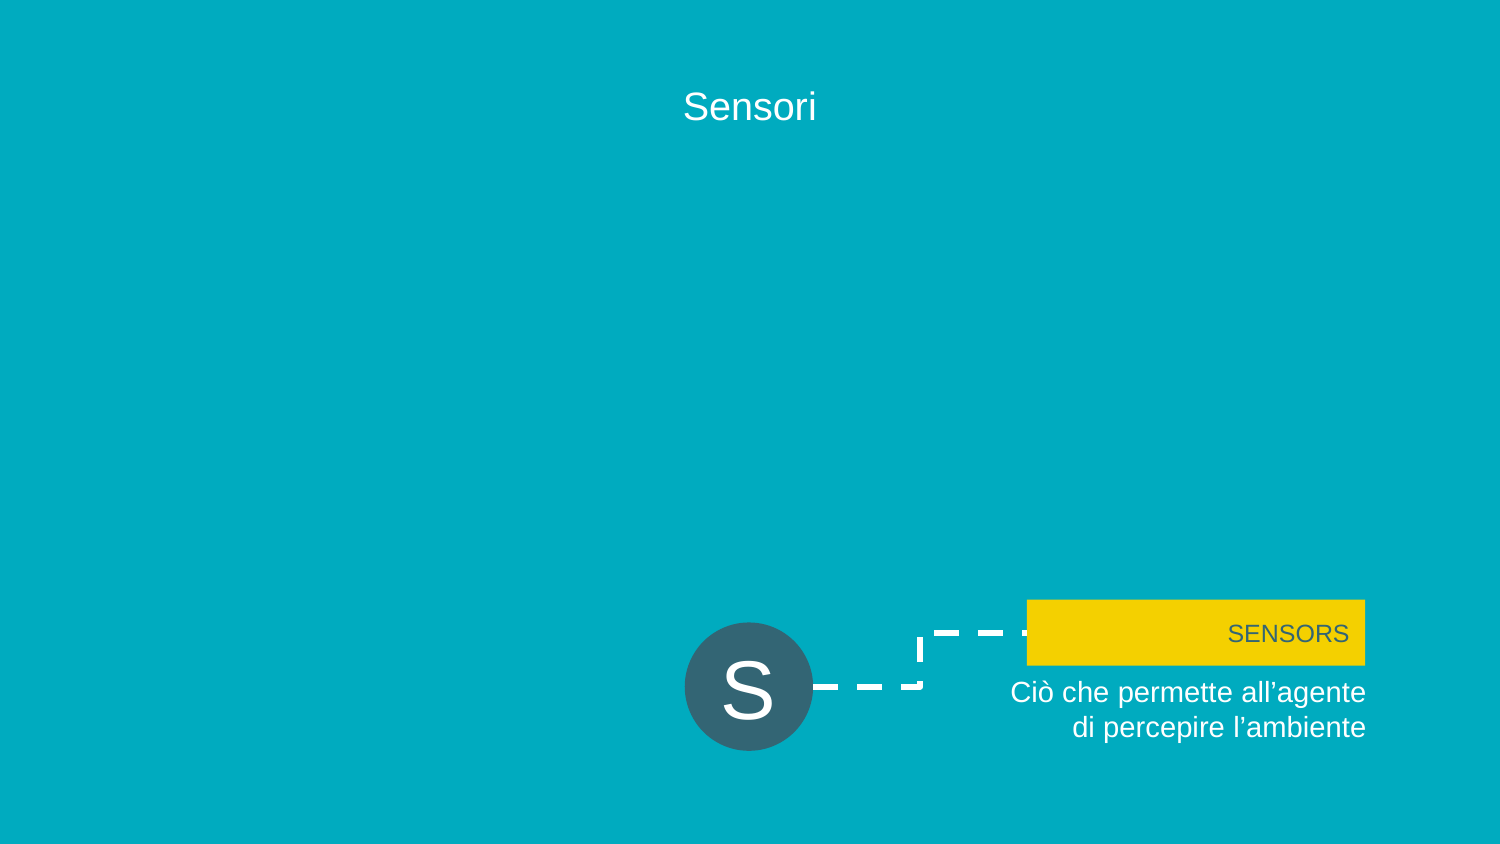

# Sensori
SENSORS
Ciò che permette all’agente di percepire l’ambiente

S